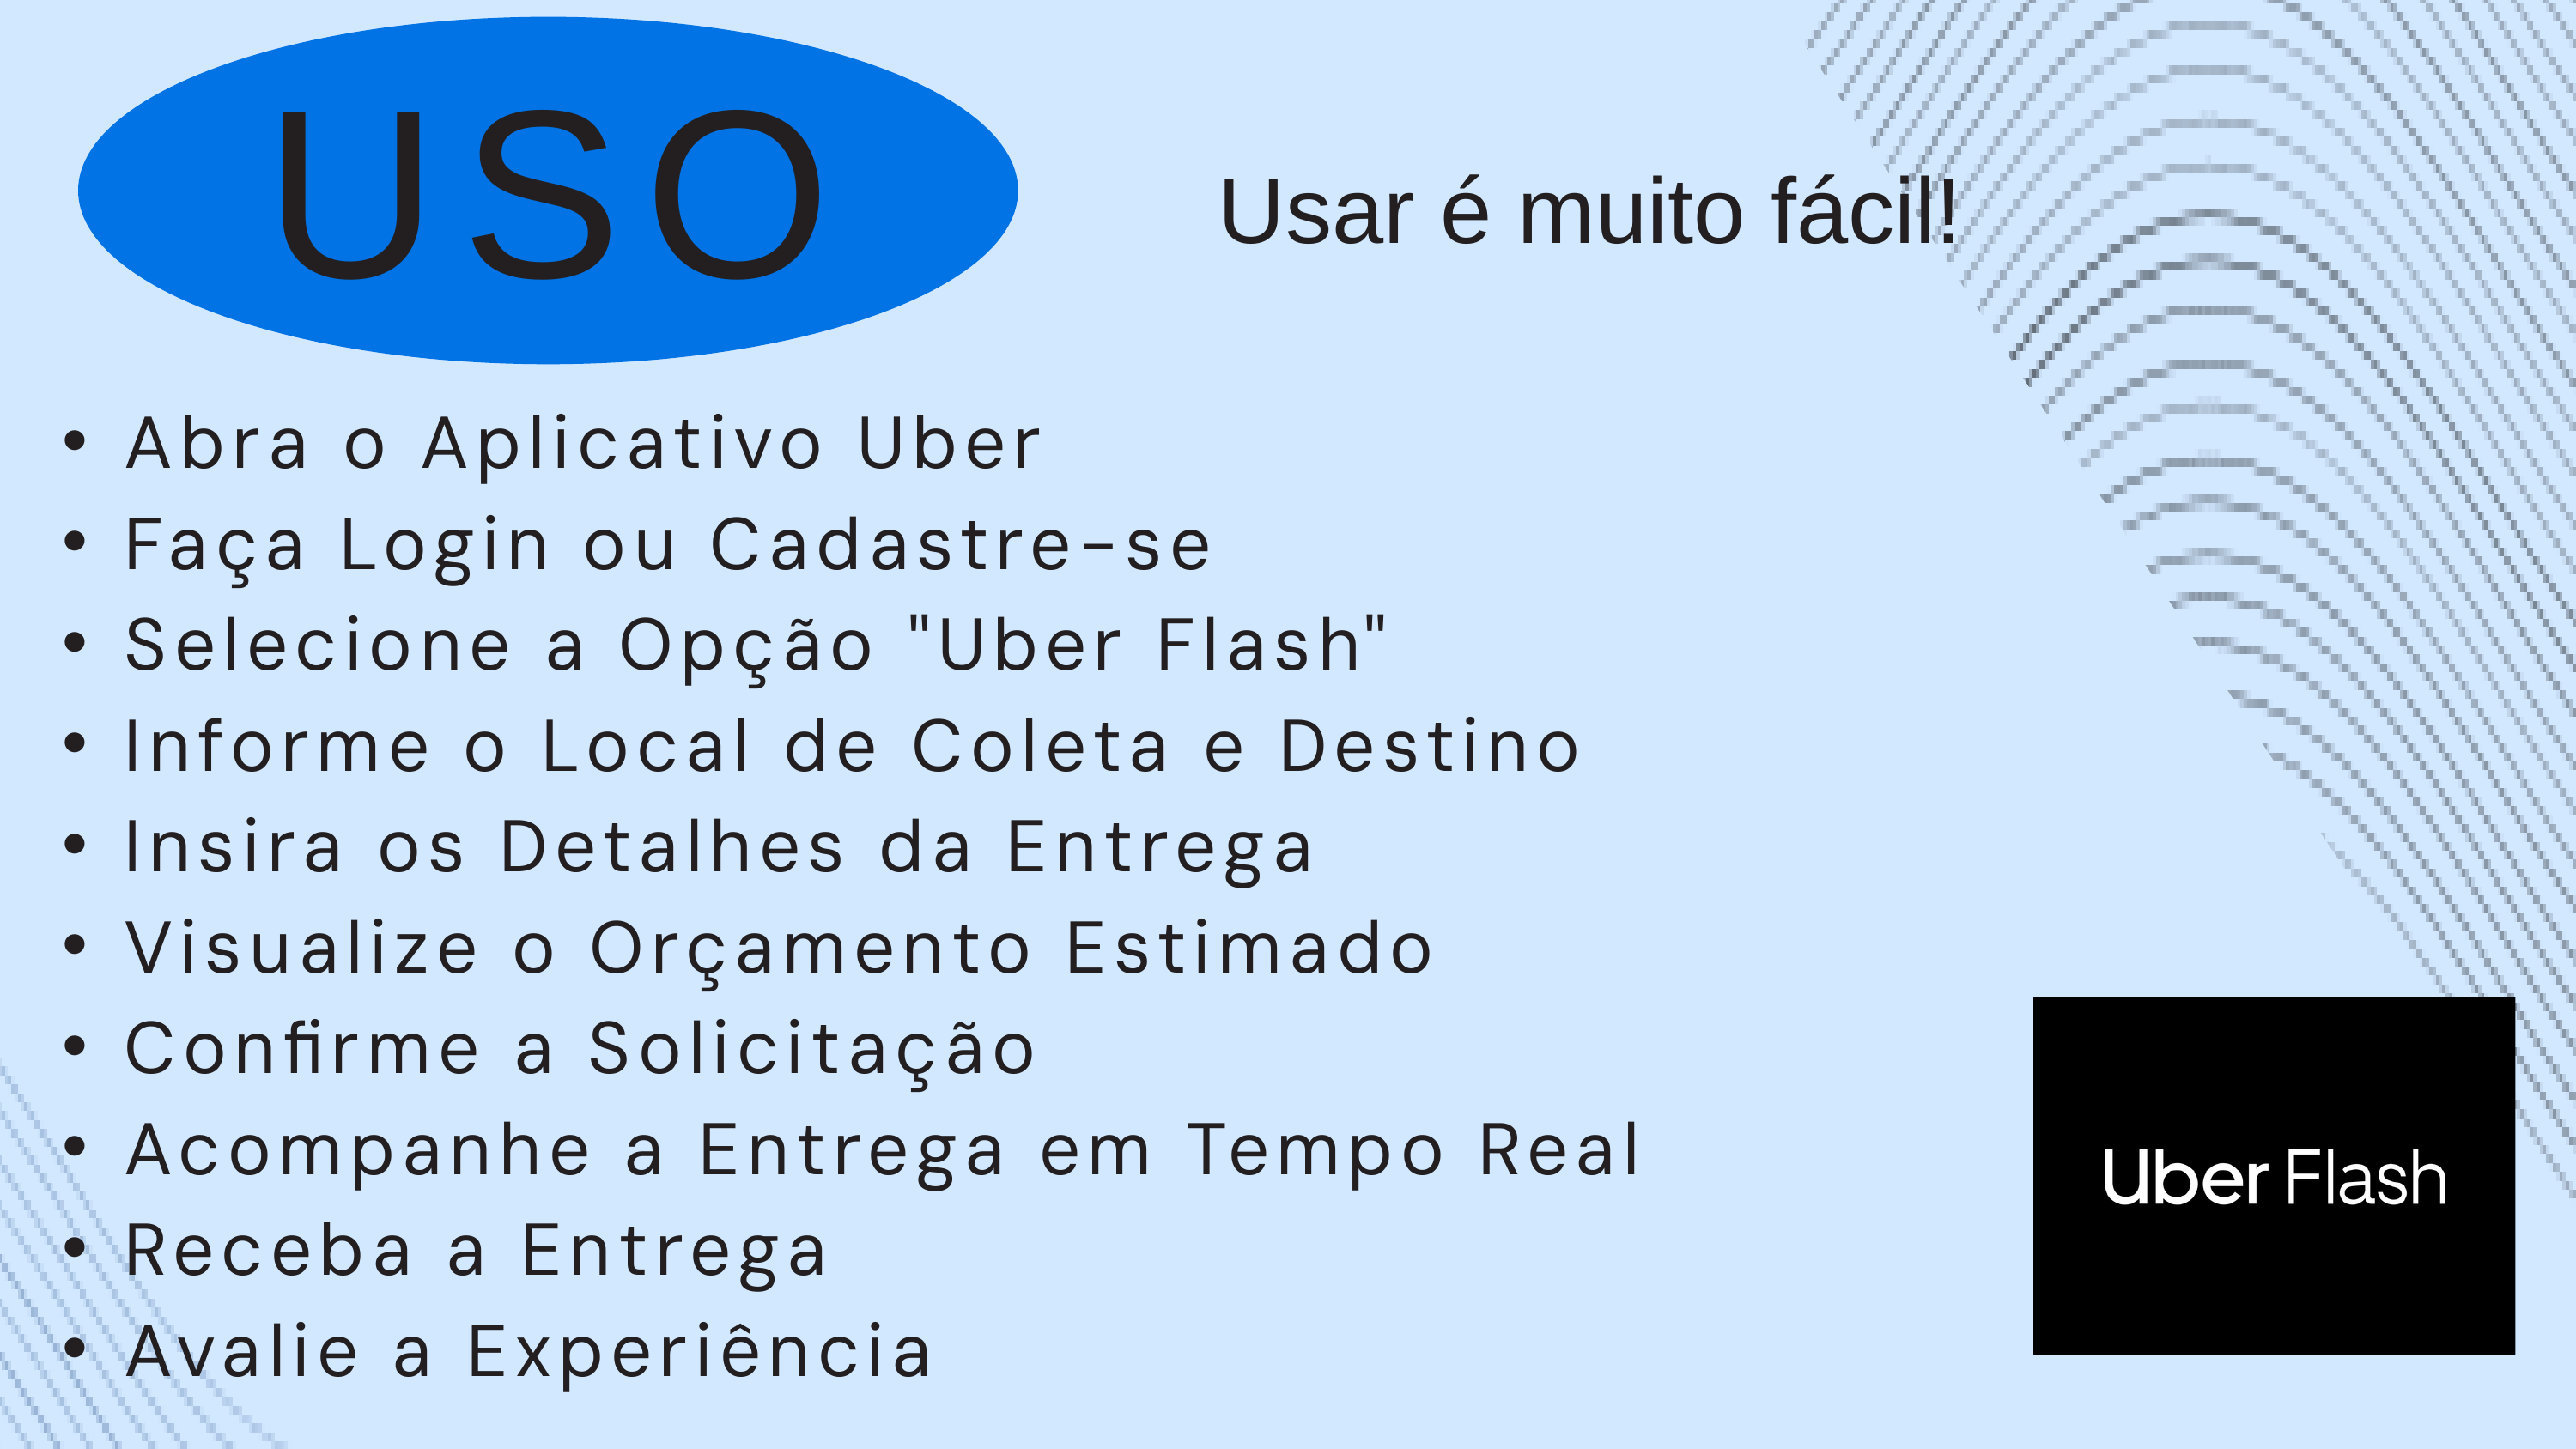

USO
Usar é muito fácil!

Abra o Aplicativo Uber
Faça Login ou Cadastre-se
Selecione a Opção "Uber Flash"
Informe o Local de Coleta e Destino
Insira os Detalhes da Entrega
Visualize o Orçamento Estimado
Confirme a Solicitação
Acompanhe a Entrega em Tempo Real
Receba a Entrega
Avalie a Experiência